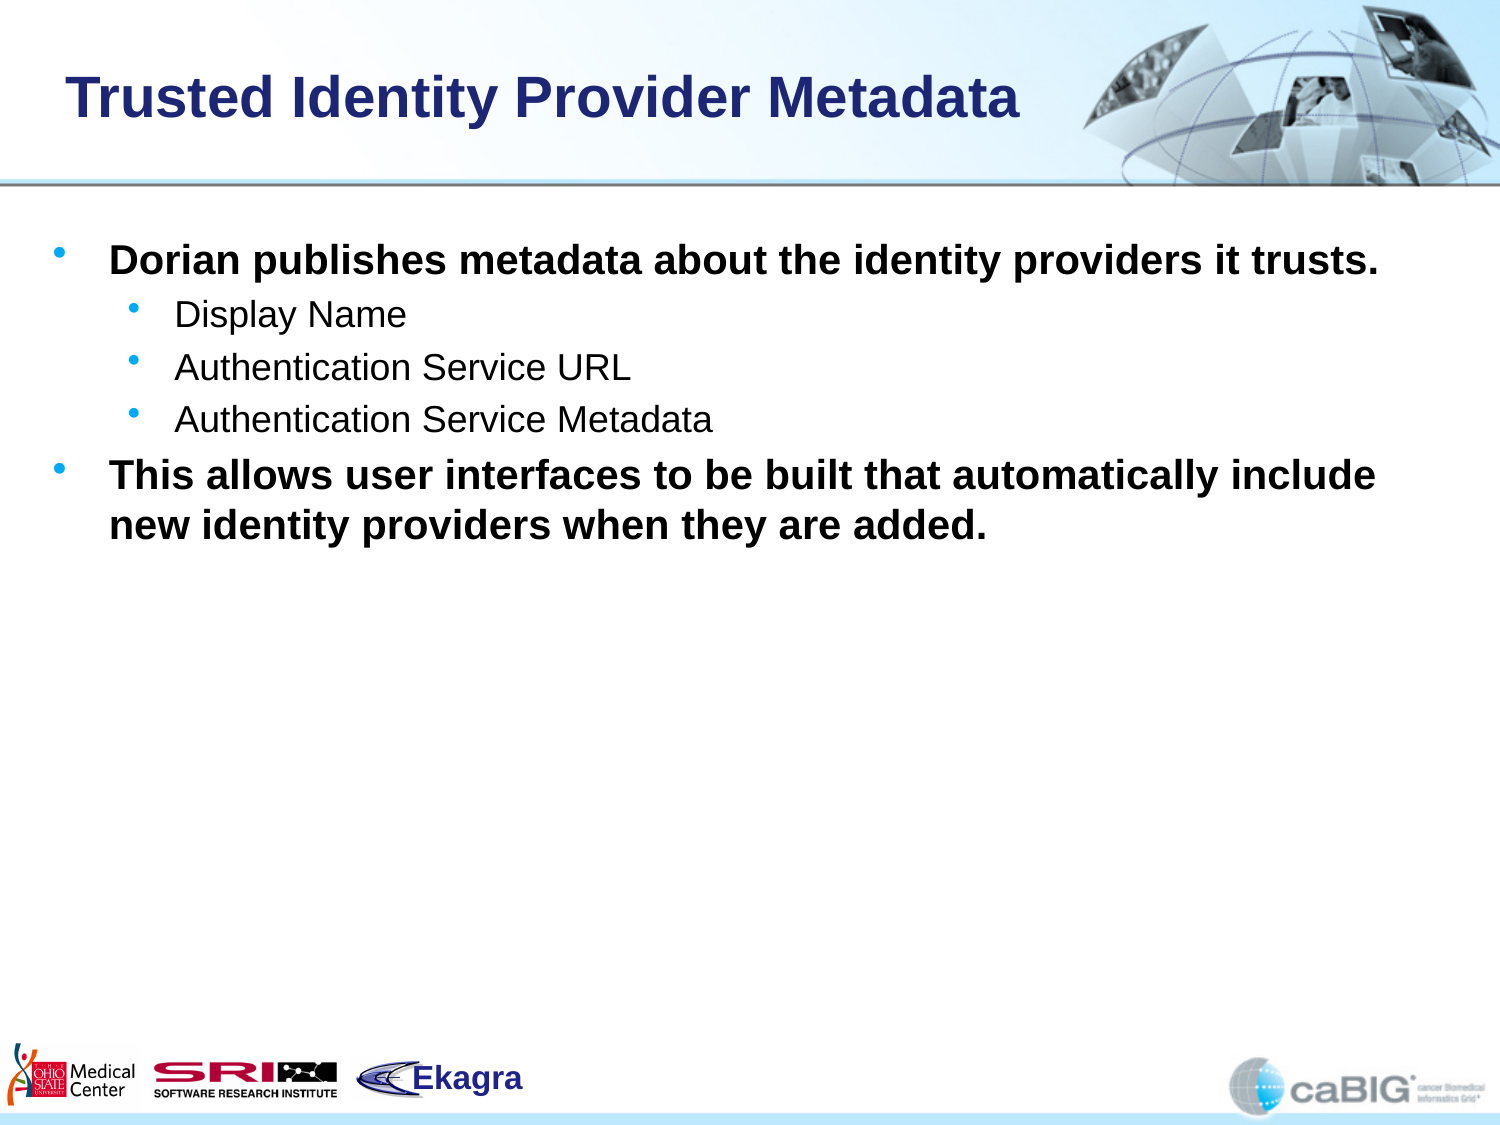

# Trusted Identity Provider Metadata
Dorian publishes metadata about the identity providers it trusts.
Display Name
Authentication Service URL
Authentication Service Metadata
This allows user interfaces to be built that automatically include new identity providers when they are added.